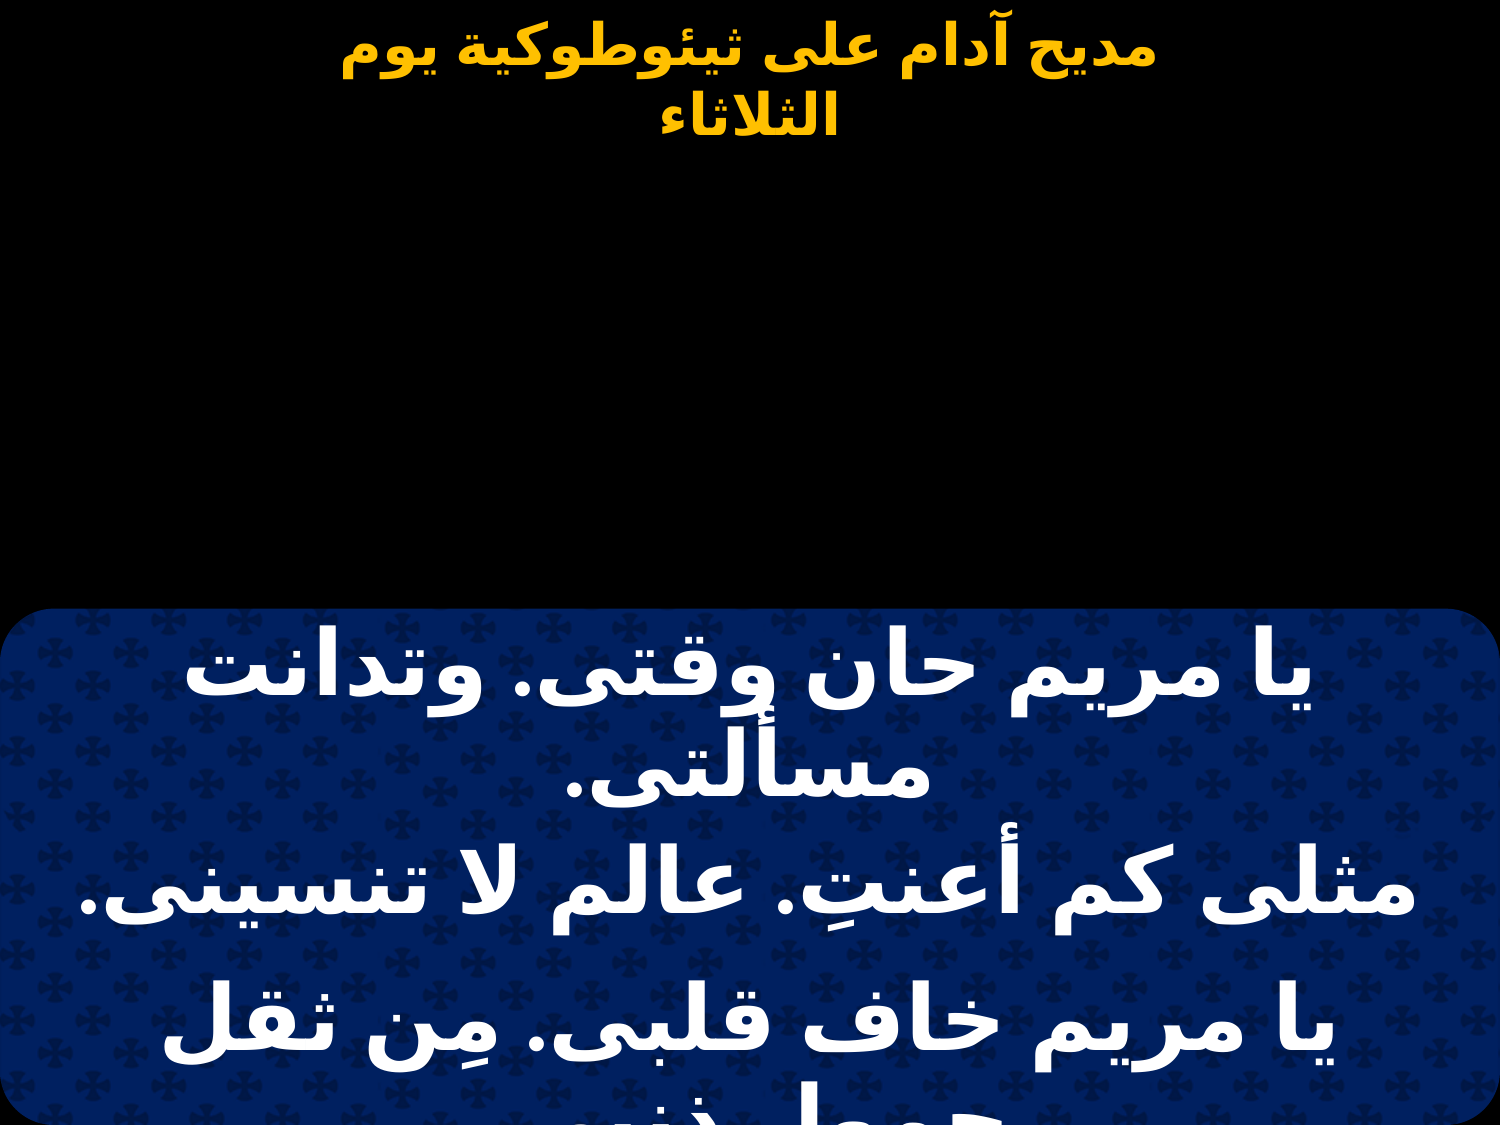

#
| يا مريم حان وقتى. وتدانت مسألتى. |
| --- |
| مثلى كم أعنتِ. عالم لا تنسينى. |
|  |
| يا مريم خاف قلبى. مِن ثقل حمول ذنبى. |
| لكن أرجوكِ حسبى. وبصلاتك نجينى. |